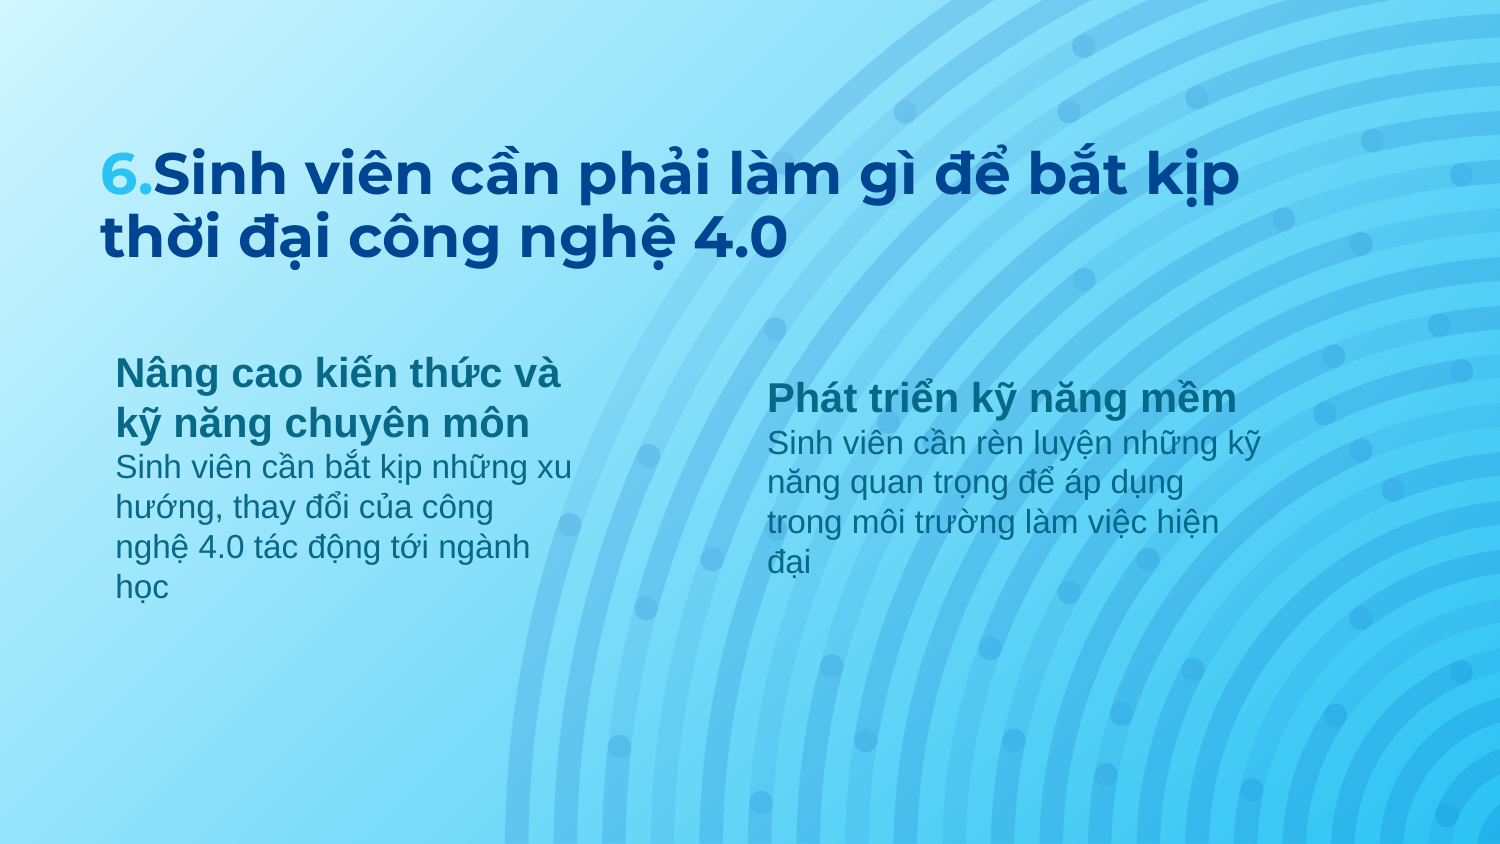

# 6.Sinh viên cần phải làm gì để bắt kịp thời đại công nghệ 4.0
Nâng cao kiến thức và kỹ năng chuyên môn
Sinh viên cần bắt kịp những xu hướng, thay đổi của công nghệ 4.0 tác động tới ngành học
Phát triển kỹ năng mềm
Sinh viên cần rèn luyện những kỹ năng quan trọng để áp dụng trong môi trường làm việc hiện đại